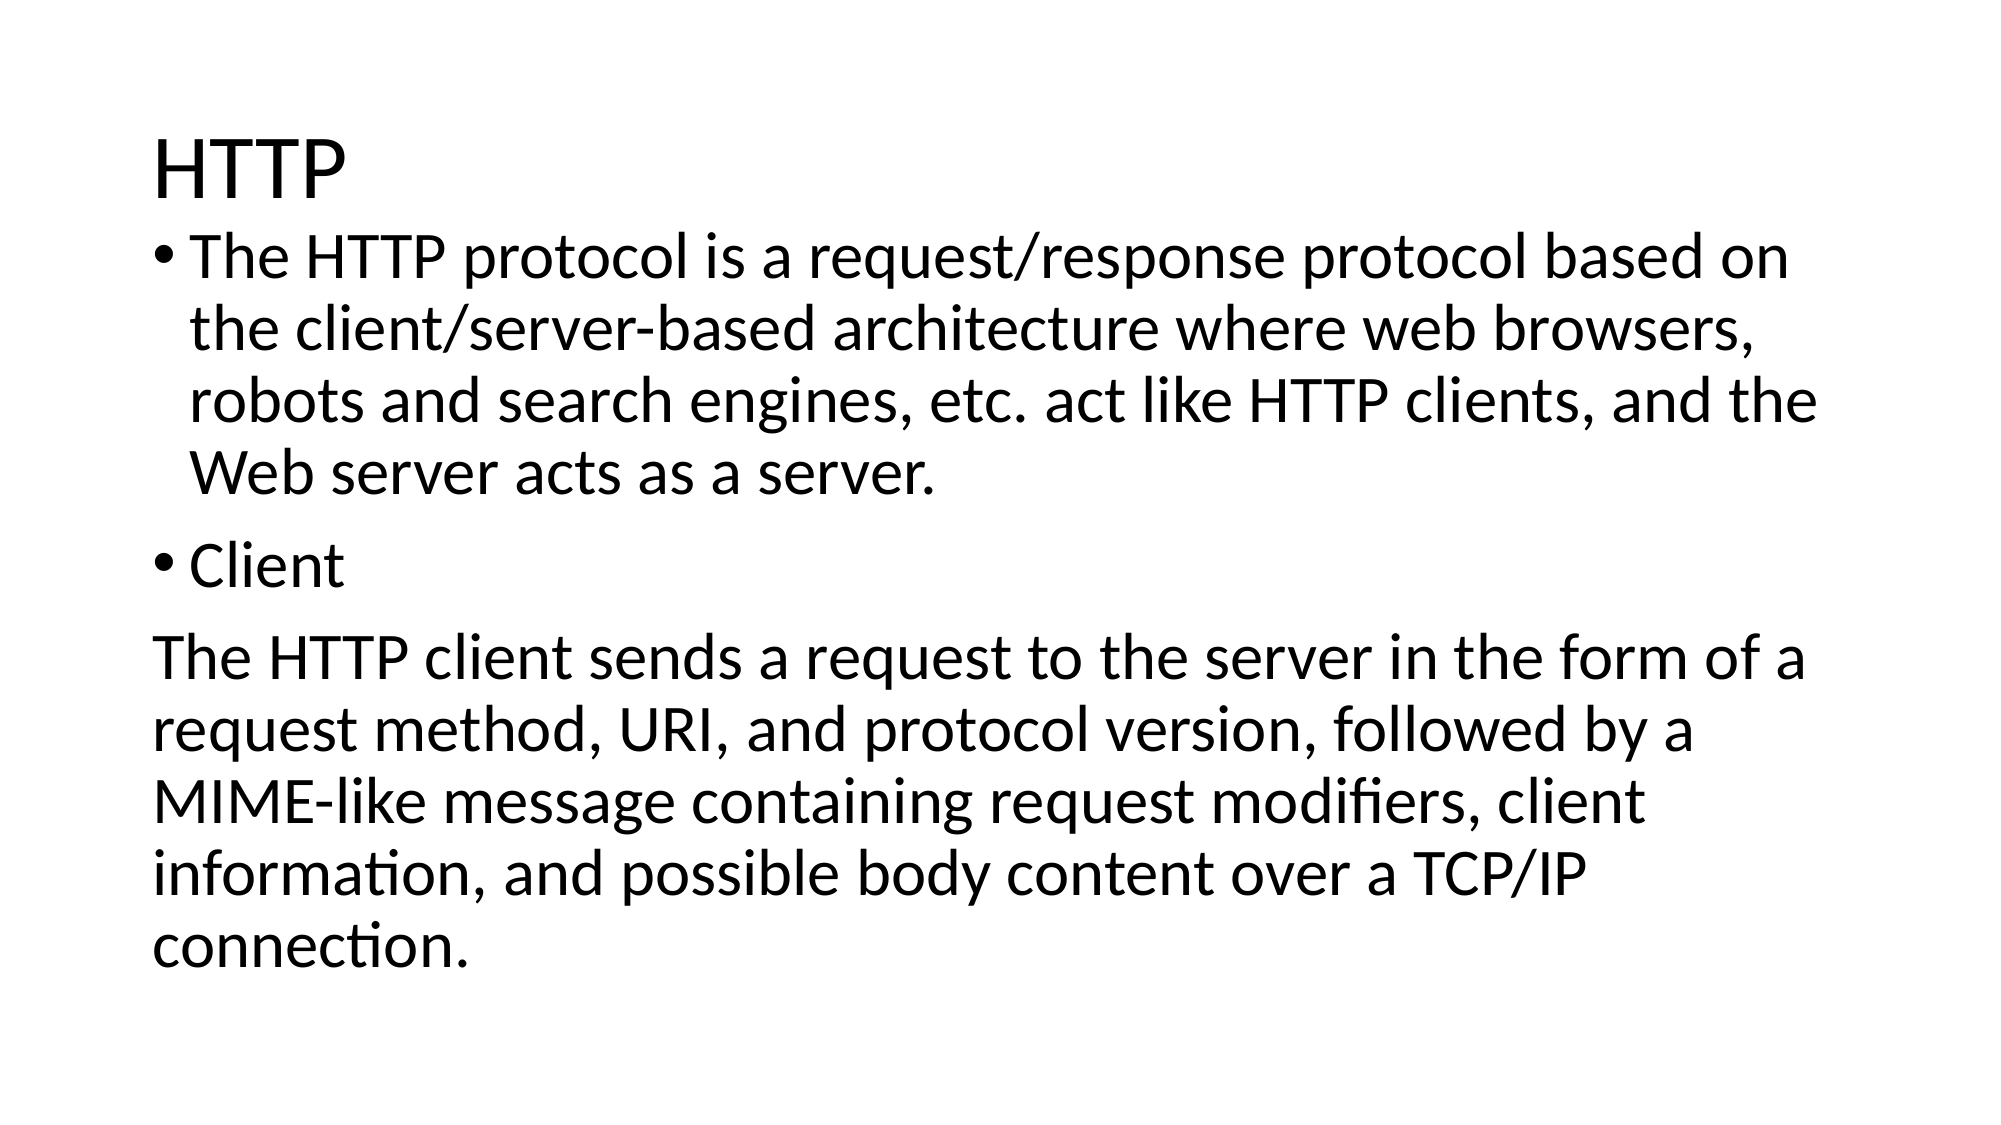

# HTTP
The HTTP protocol is a request/response protocol based on the client/server-based architecture where web browsers, robots and search engines, etc. act like HTTP clients, and the Web server acts as a server.
Client
The HTTP client sends a request to the server in the form of a request method, URI, and protocol version, followed by a MIME-like message containing request modifiers, client information, and possible body content over a TCP/IP connection.